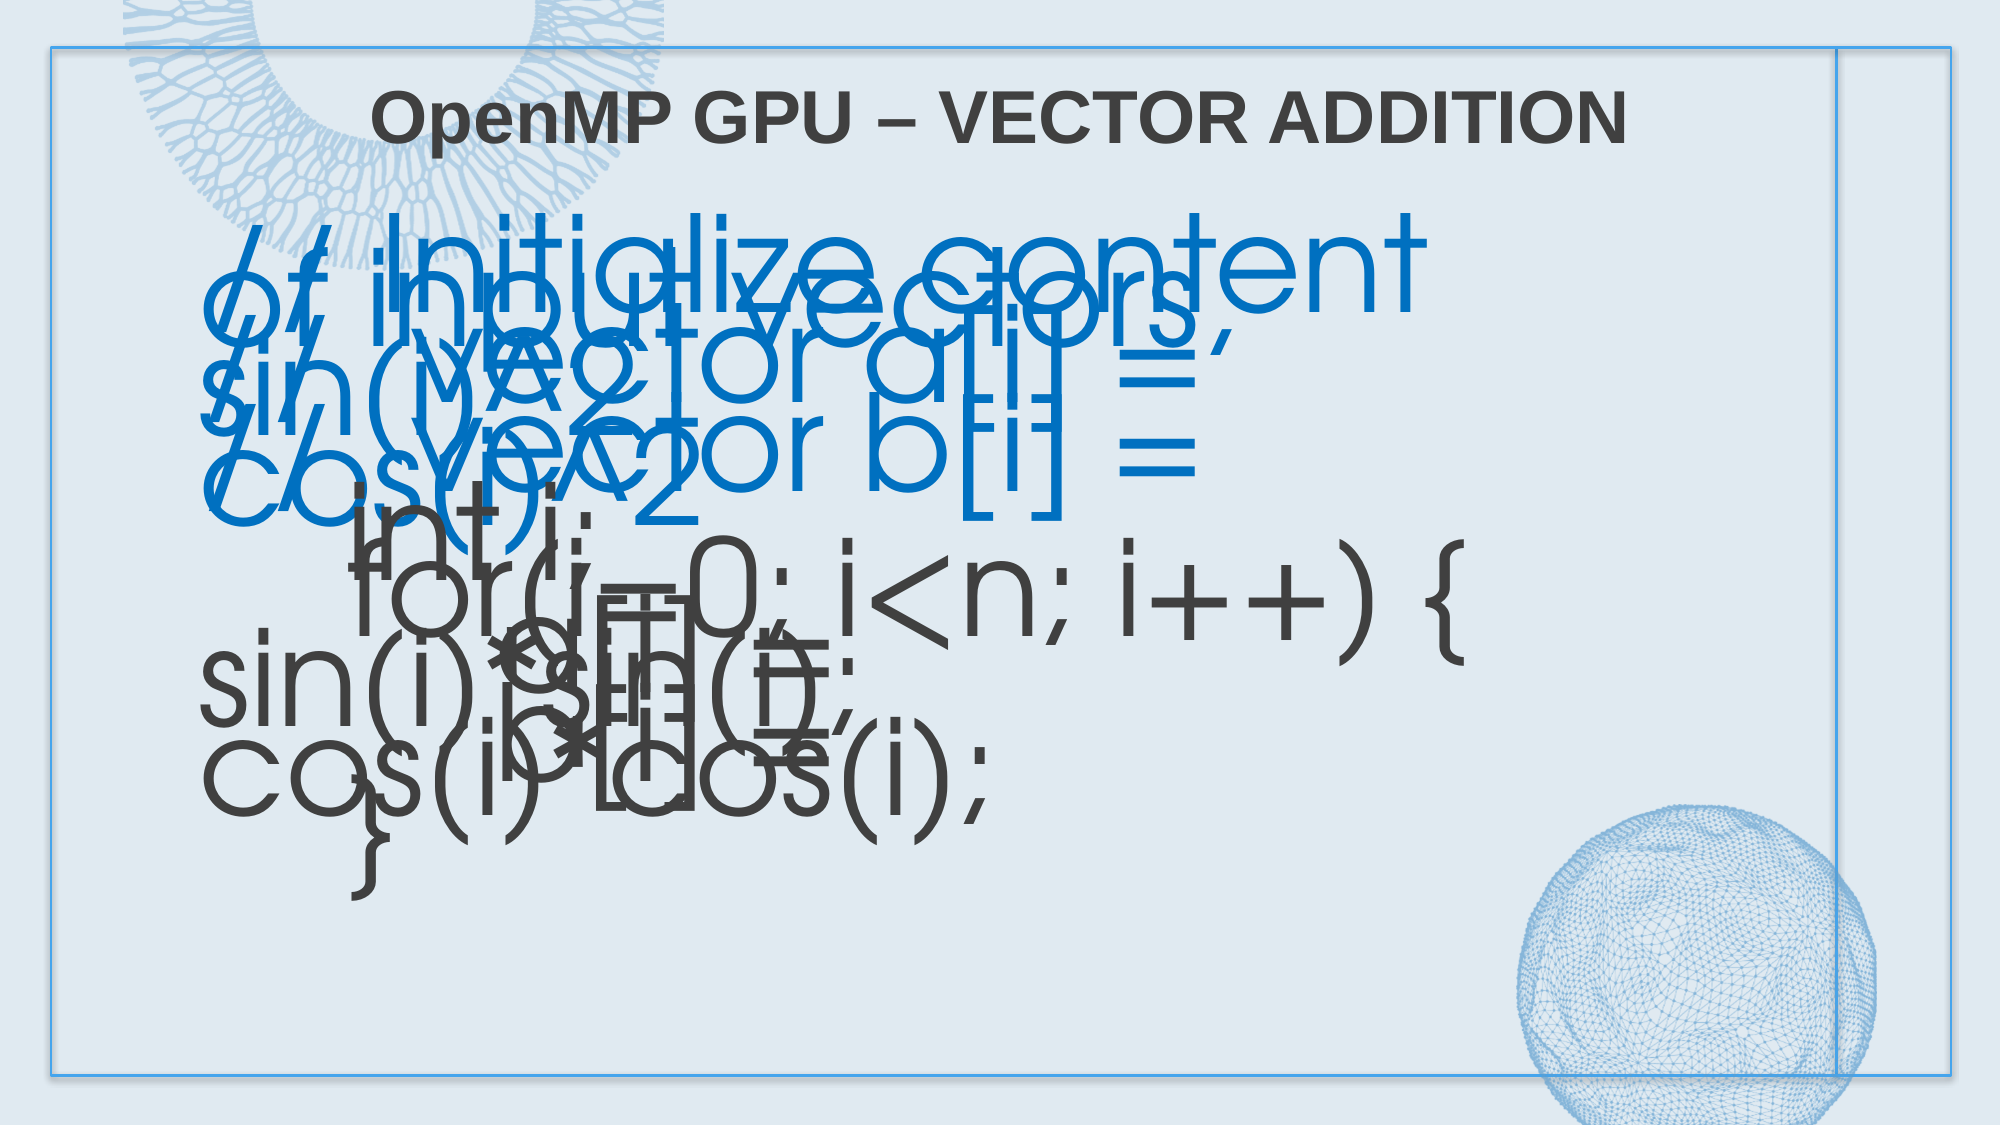

# OpenMP GPU – Vector Addition
 // Initialize content of input vectors,
//  vector a[i] = sin(i)^2
//  vector b[i] = cos(i)^2
    int i;
    for(i=0; i<n; i++) {
        a[i] = sin(i)*sin(i);
        b[i] = cos(i)*cos(i);
    }